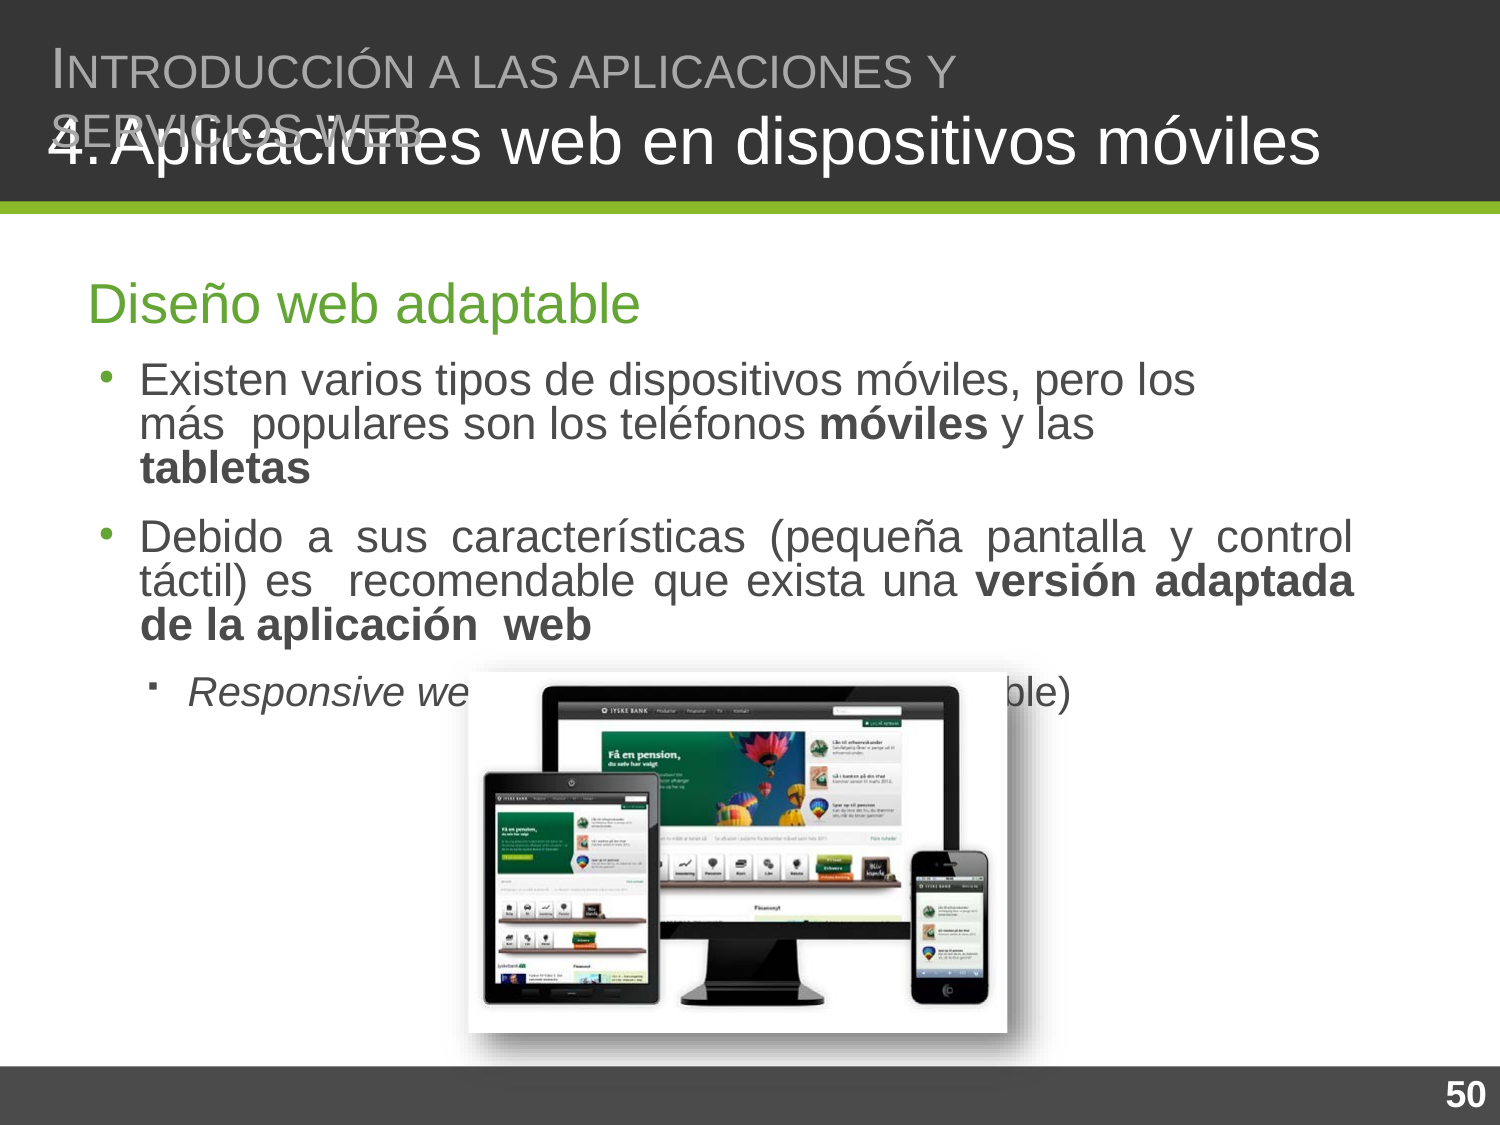

# INTRODUCCIÓN A LAS APLICACIONES Y SERVICIOS WEB
Aplicaciones web en dispositivos móviles

Diseño web adaptable
Existen varios tipos de dispositivos móviles, pero los más  populares son los teléfonos móviles y las tabletas
Debido a sus características (pequeña pantalla y control táctil) es  recomendable que exista una versión adaptada de la aplicación  web
Responsive web design (diseño web adaptable)

50